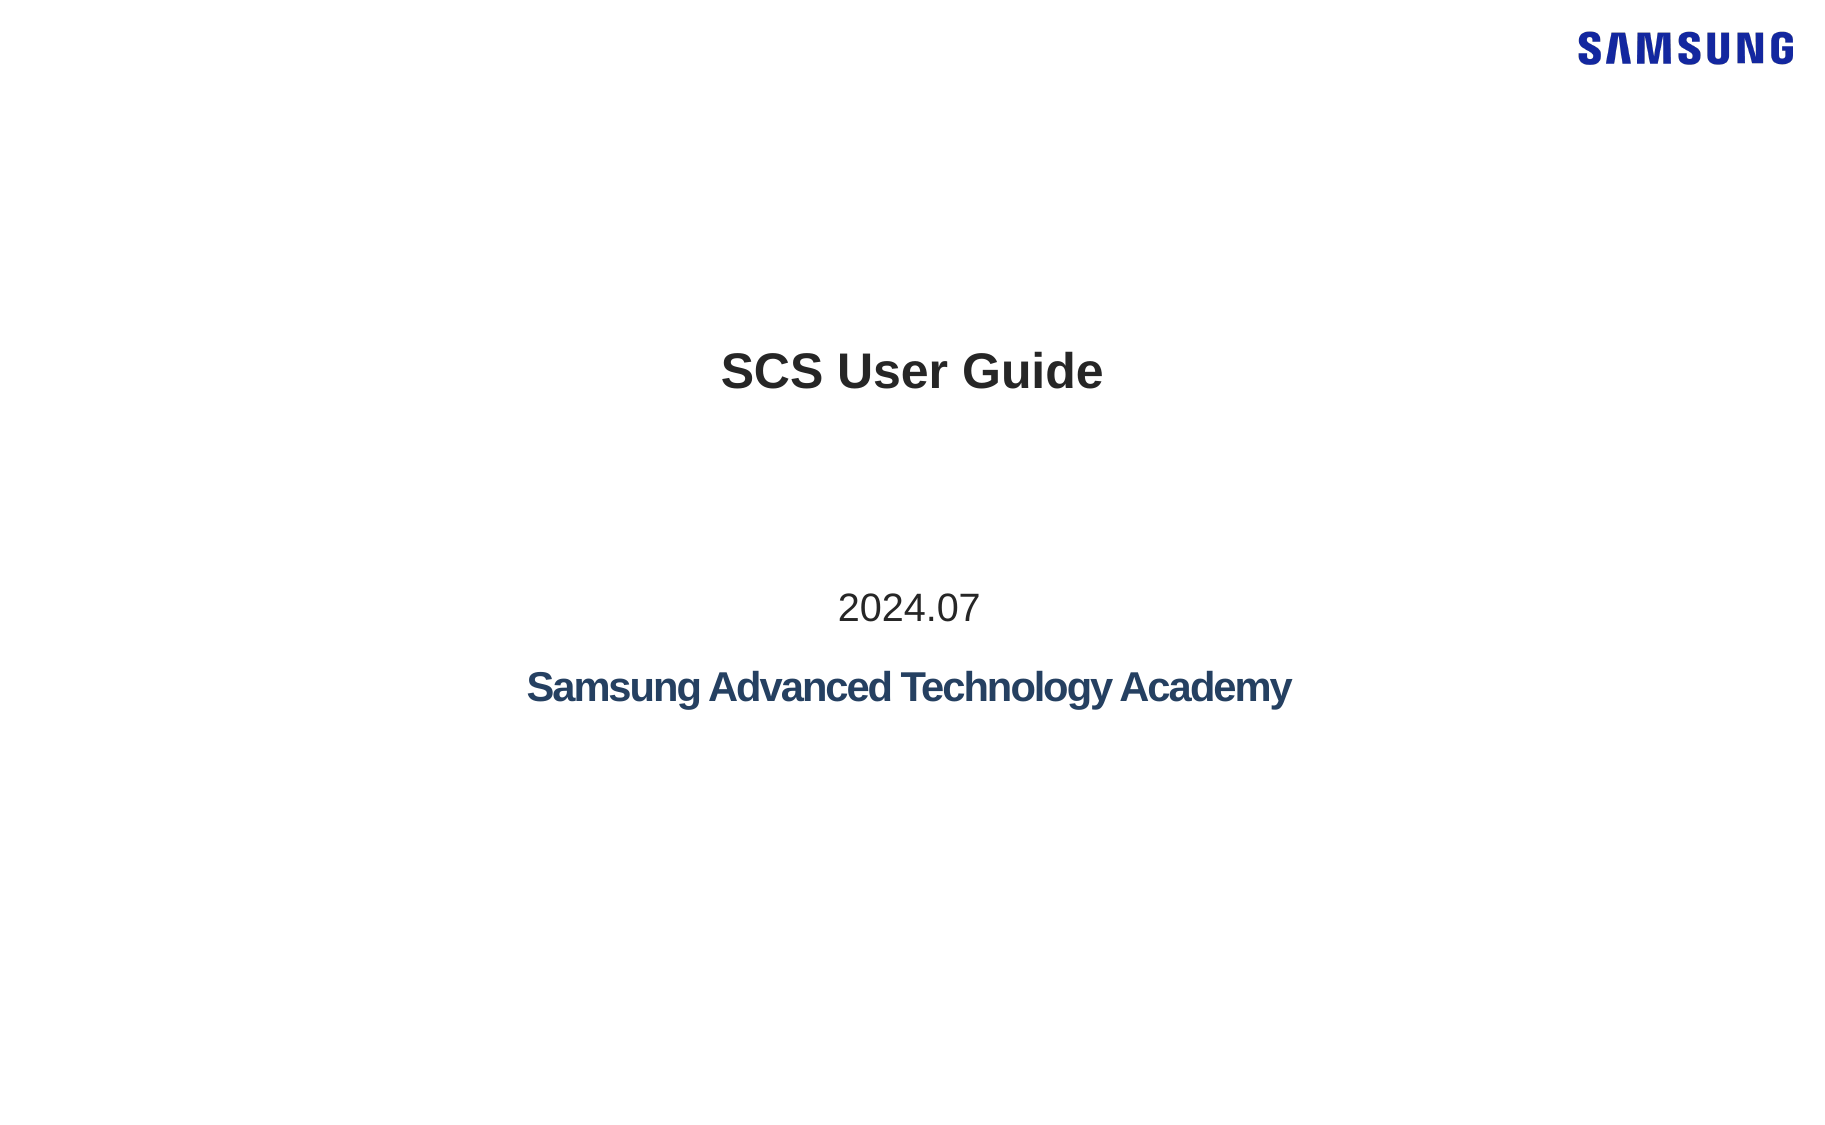

# SCS User Guide
2024.07

Samsung Advanced Technology Academy